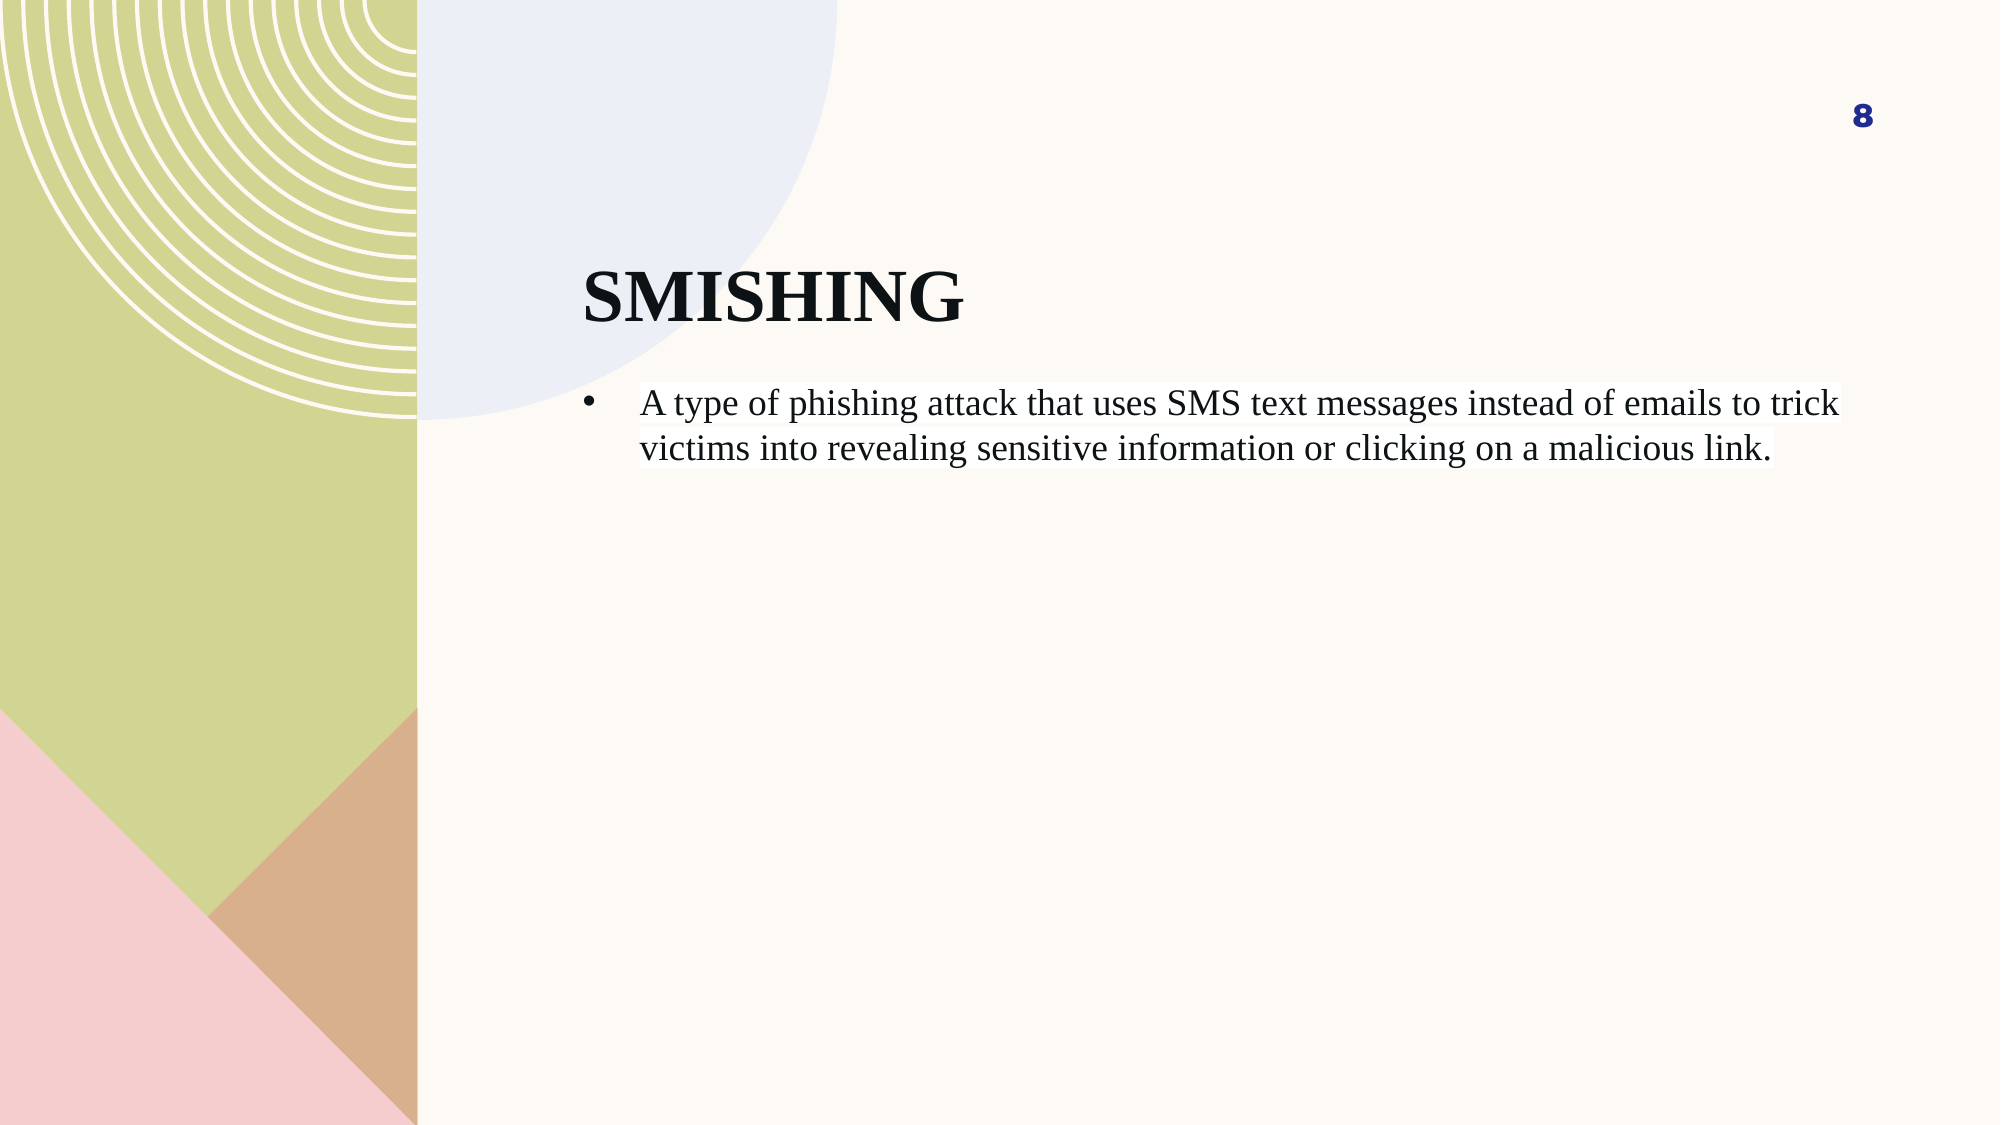

8
# SMISHING
A type of phishing attack that uses SMS text messages instead of emails to trick victims into revealing sensitive information or clicking on a malicious link.